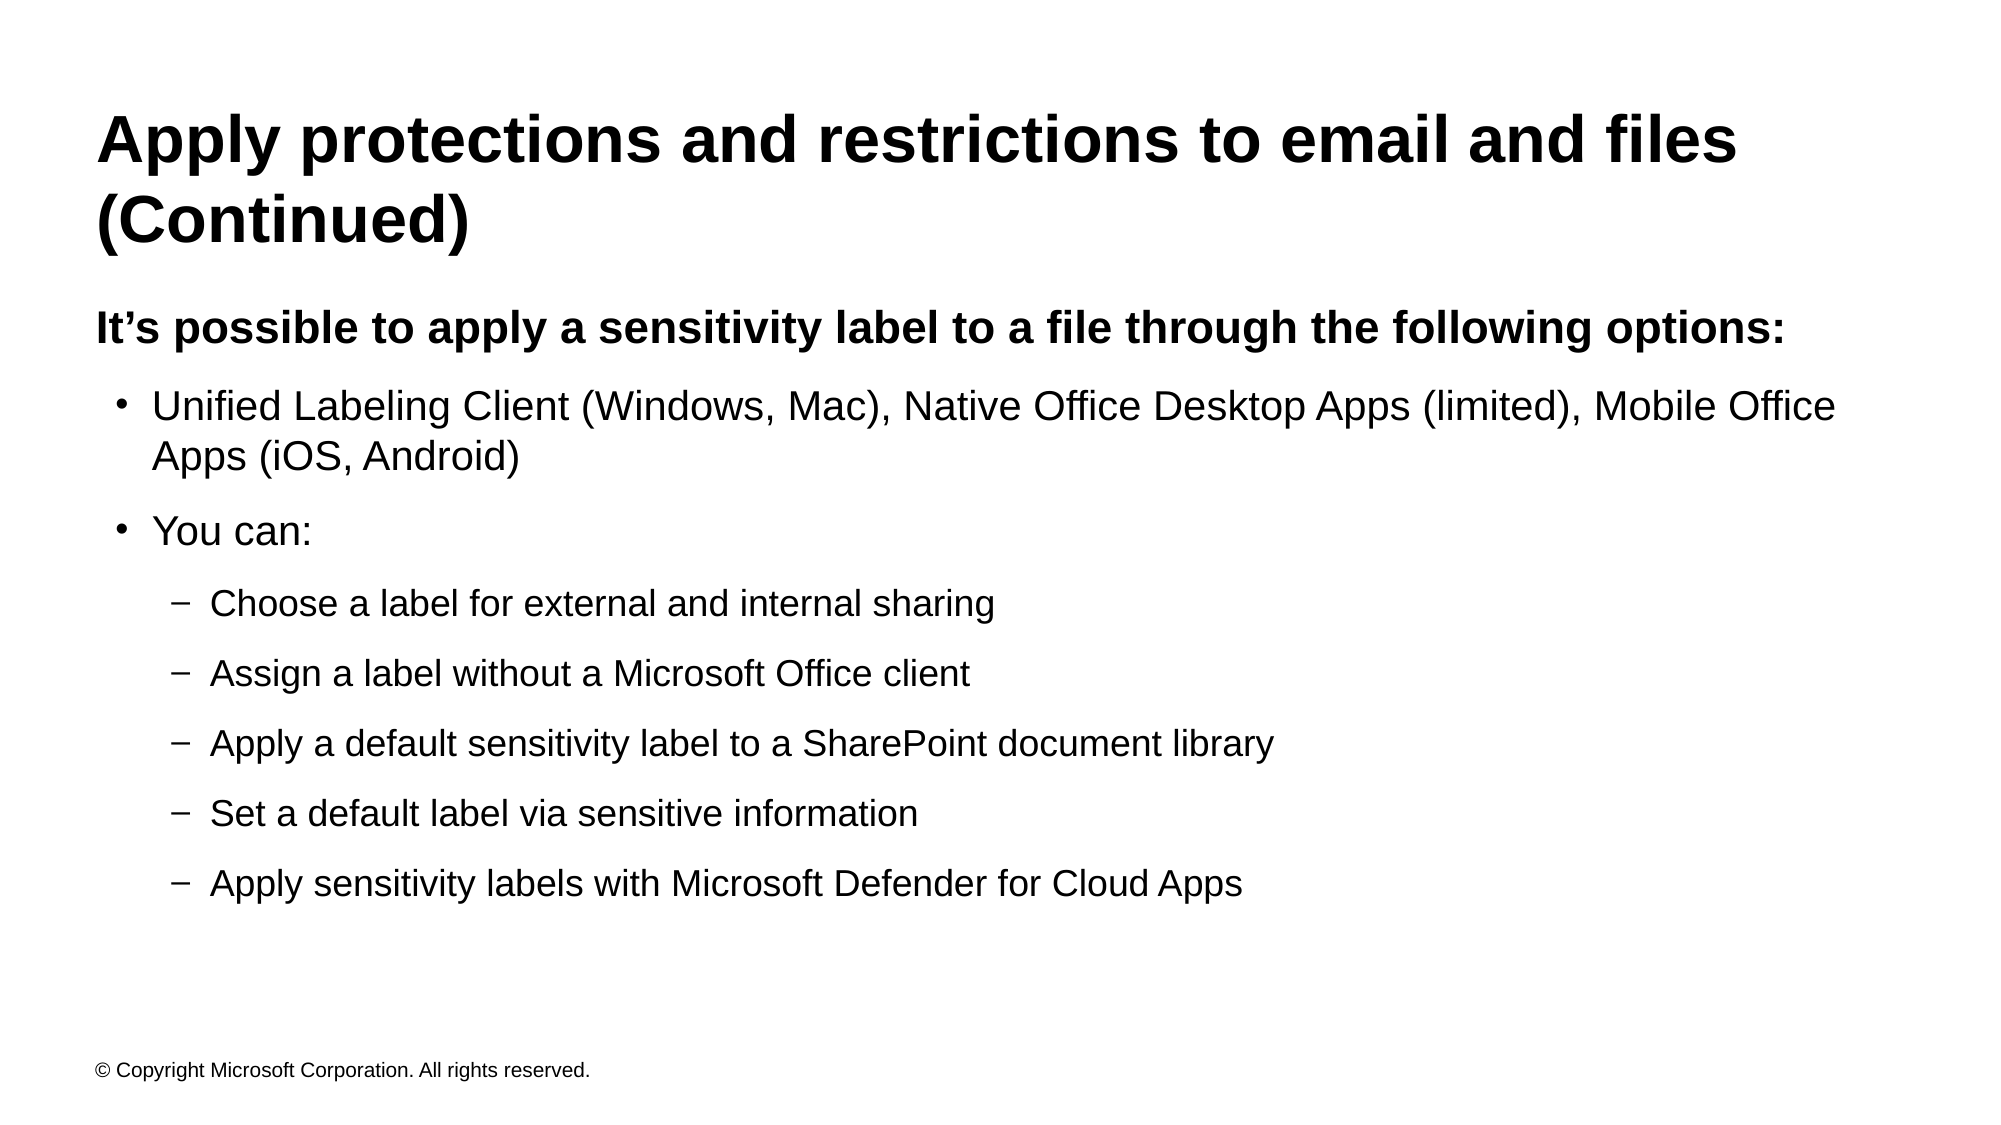

# Apply protections and restrictions to email and files (Continued)
It’s possible to apply a sensitivity label to a file through the following options:
Unified Labeling Client (Windows, Mac), Native Office Desktop Apps (limited), Mobile Office Apps (iOS, Android)
You can:
Choose a label for external and internal sharing
Assign a label without a Microsoft Office client
Apply a default sensitivity label to a SharePoint document library
Set a default label via sensitive information
Apply sensitivity labels with Microsoft Defender for Cloud Apps